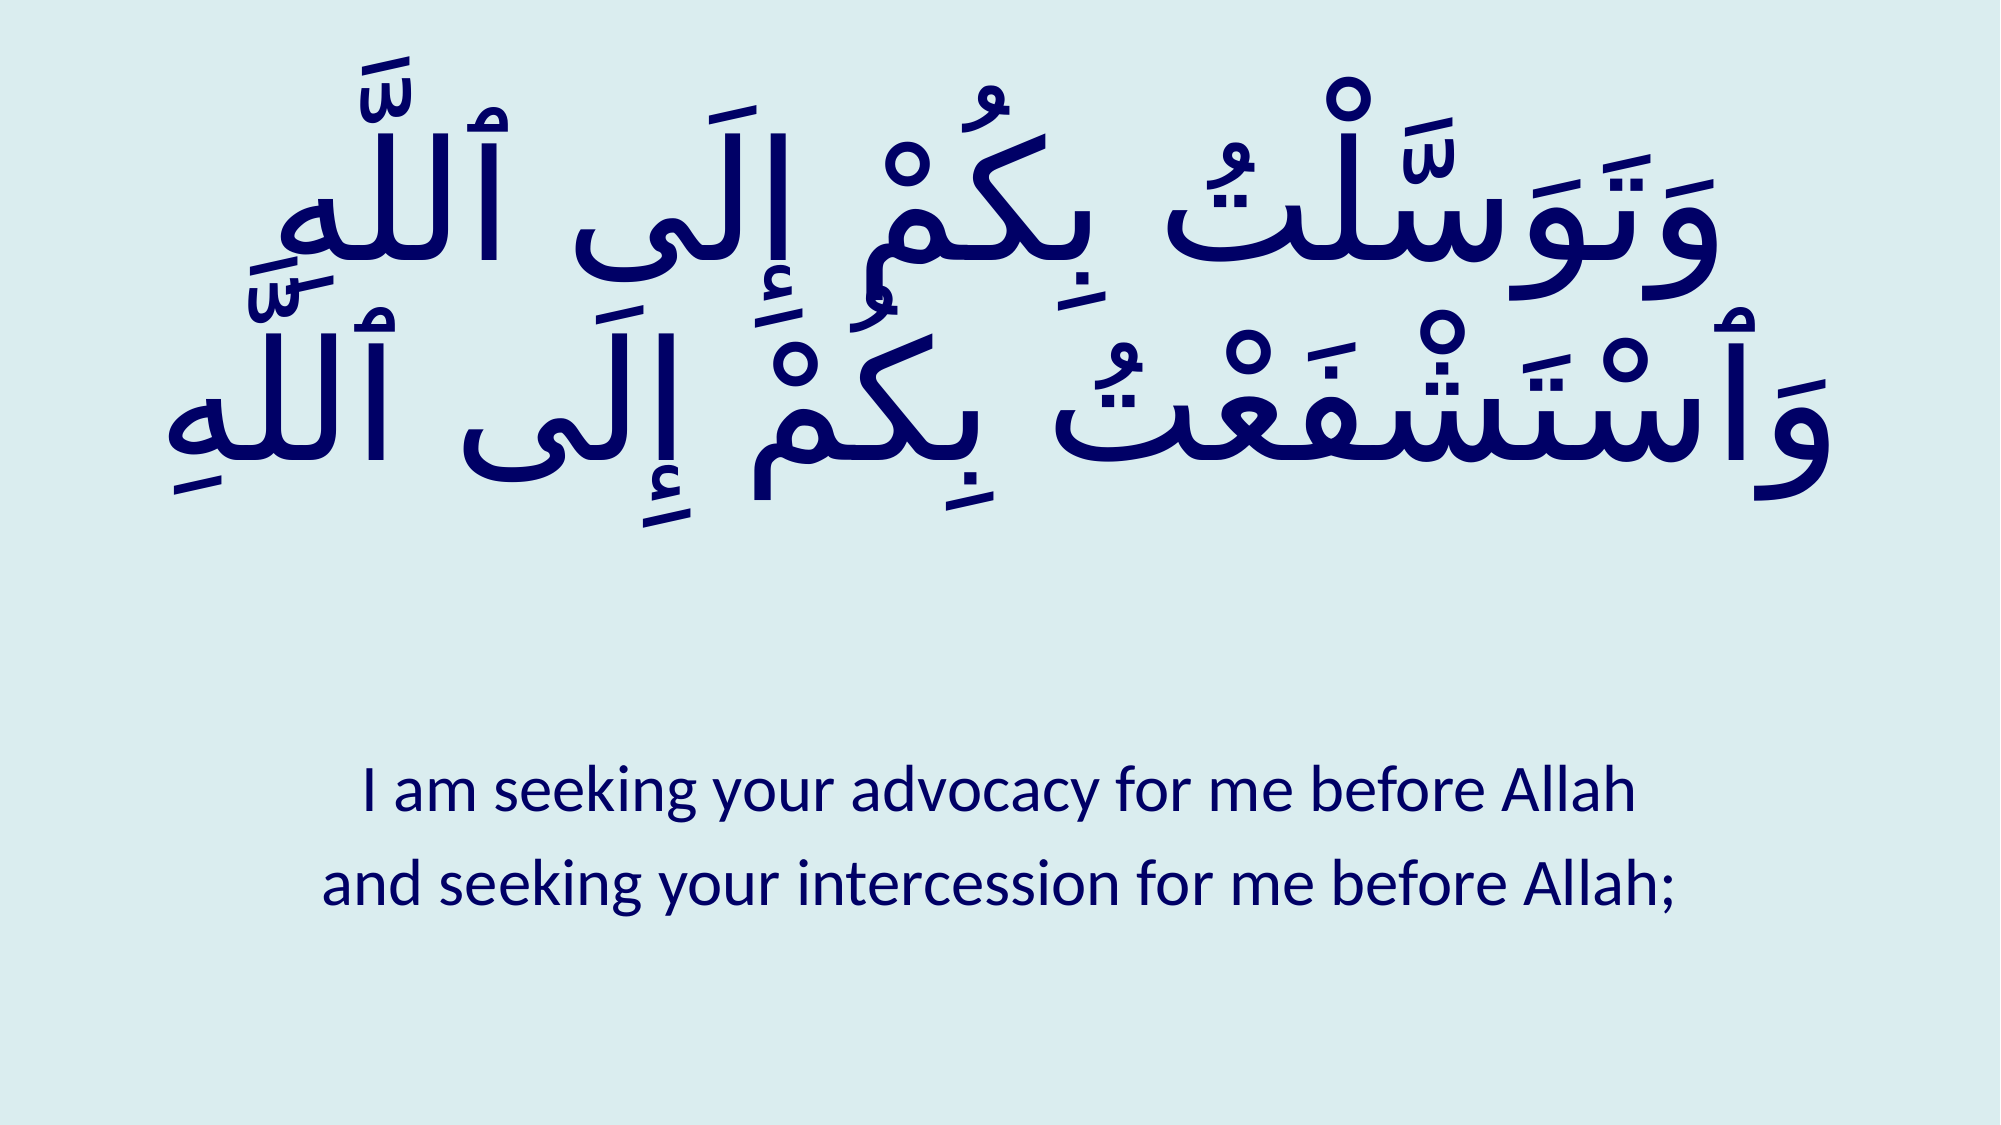

# وَتَوَسَّلْتُ بِكُمْ إِلَى ٱللَّهِ وَٱسْتَشْفَعْتُ بِكُمْ إِلَى ٱللَّهِ
I am seeking your advocacy for me before Allah
and seeking your intercession for me before Allah;